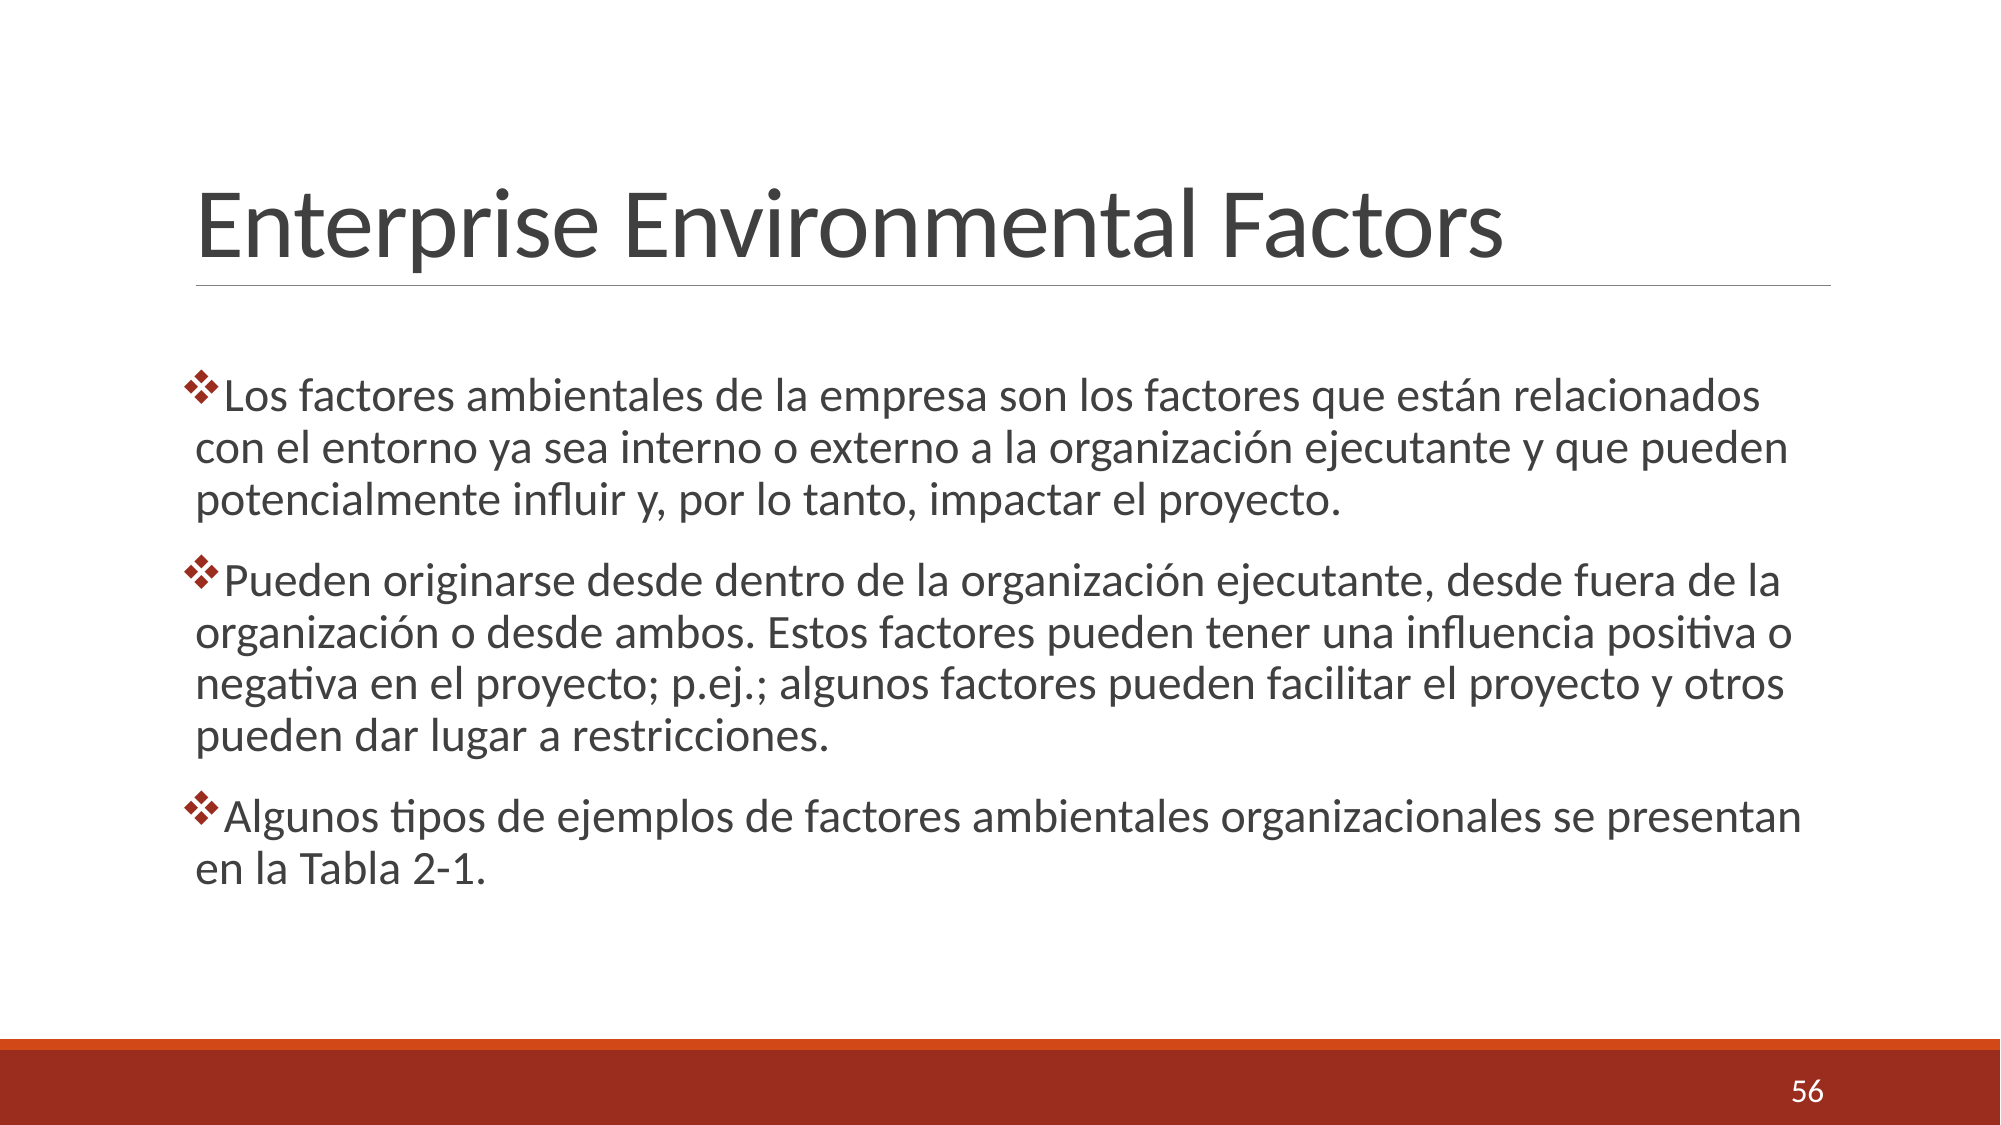

# Enterprise Environmental Factors
Los factores ambientales de la empresa son los factores que están relacionados con el entorno ya sea interno o externo a la organización ejecutante y que pueden potencialmente influir y, por lo tanto, impactar el proyecto.
Pueden originarse desde dentro de la organización ejecutante, desde fuera de la organización o desde ambos. Estos factores pueden tener una influencia positiva o negativa en el proyecto; p.ej.; algunos factores pueden facilitar el proyecto y otros pueden dar lugar a restricciones.
Algunos tipos de ejemplos de factores ambientales organizacionales se presentan en la Tabla 2-1.
56